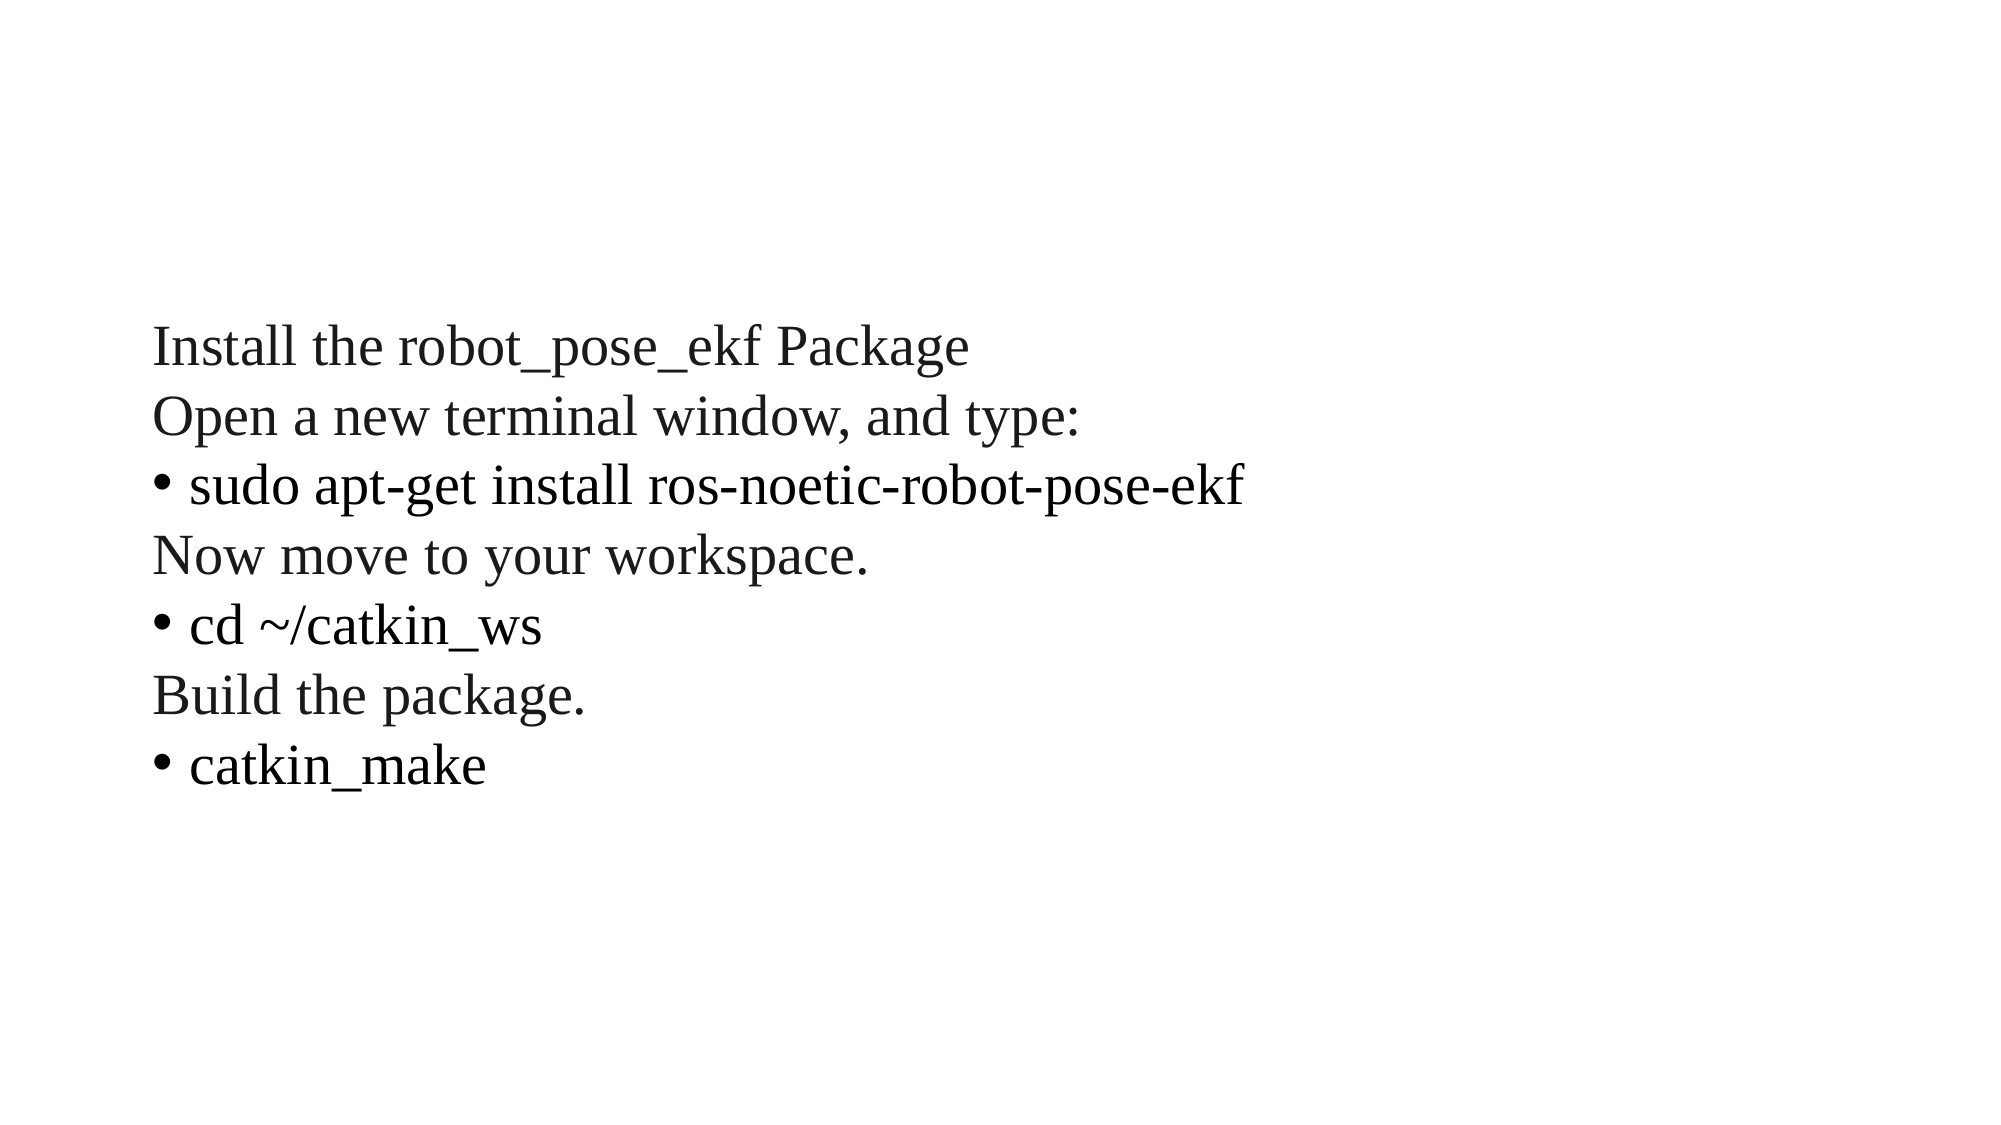

#
Install the robot_pose_ekf Package
Open a new terminal window, and type:
sudo apt-get install ros-noetic-robot-pose-ekf
Now move to your workspace.
cd ~/catkin_ws
Build the package.
catkin_make